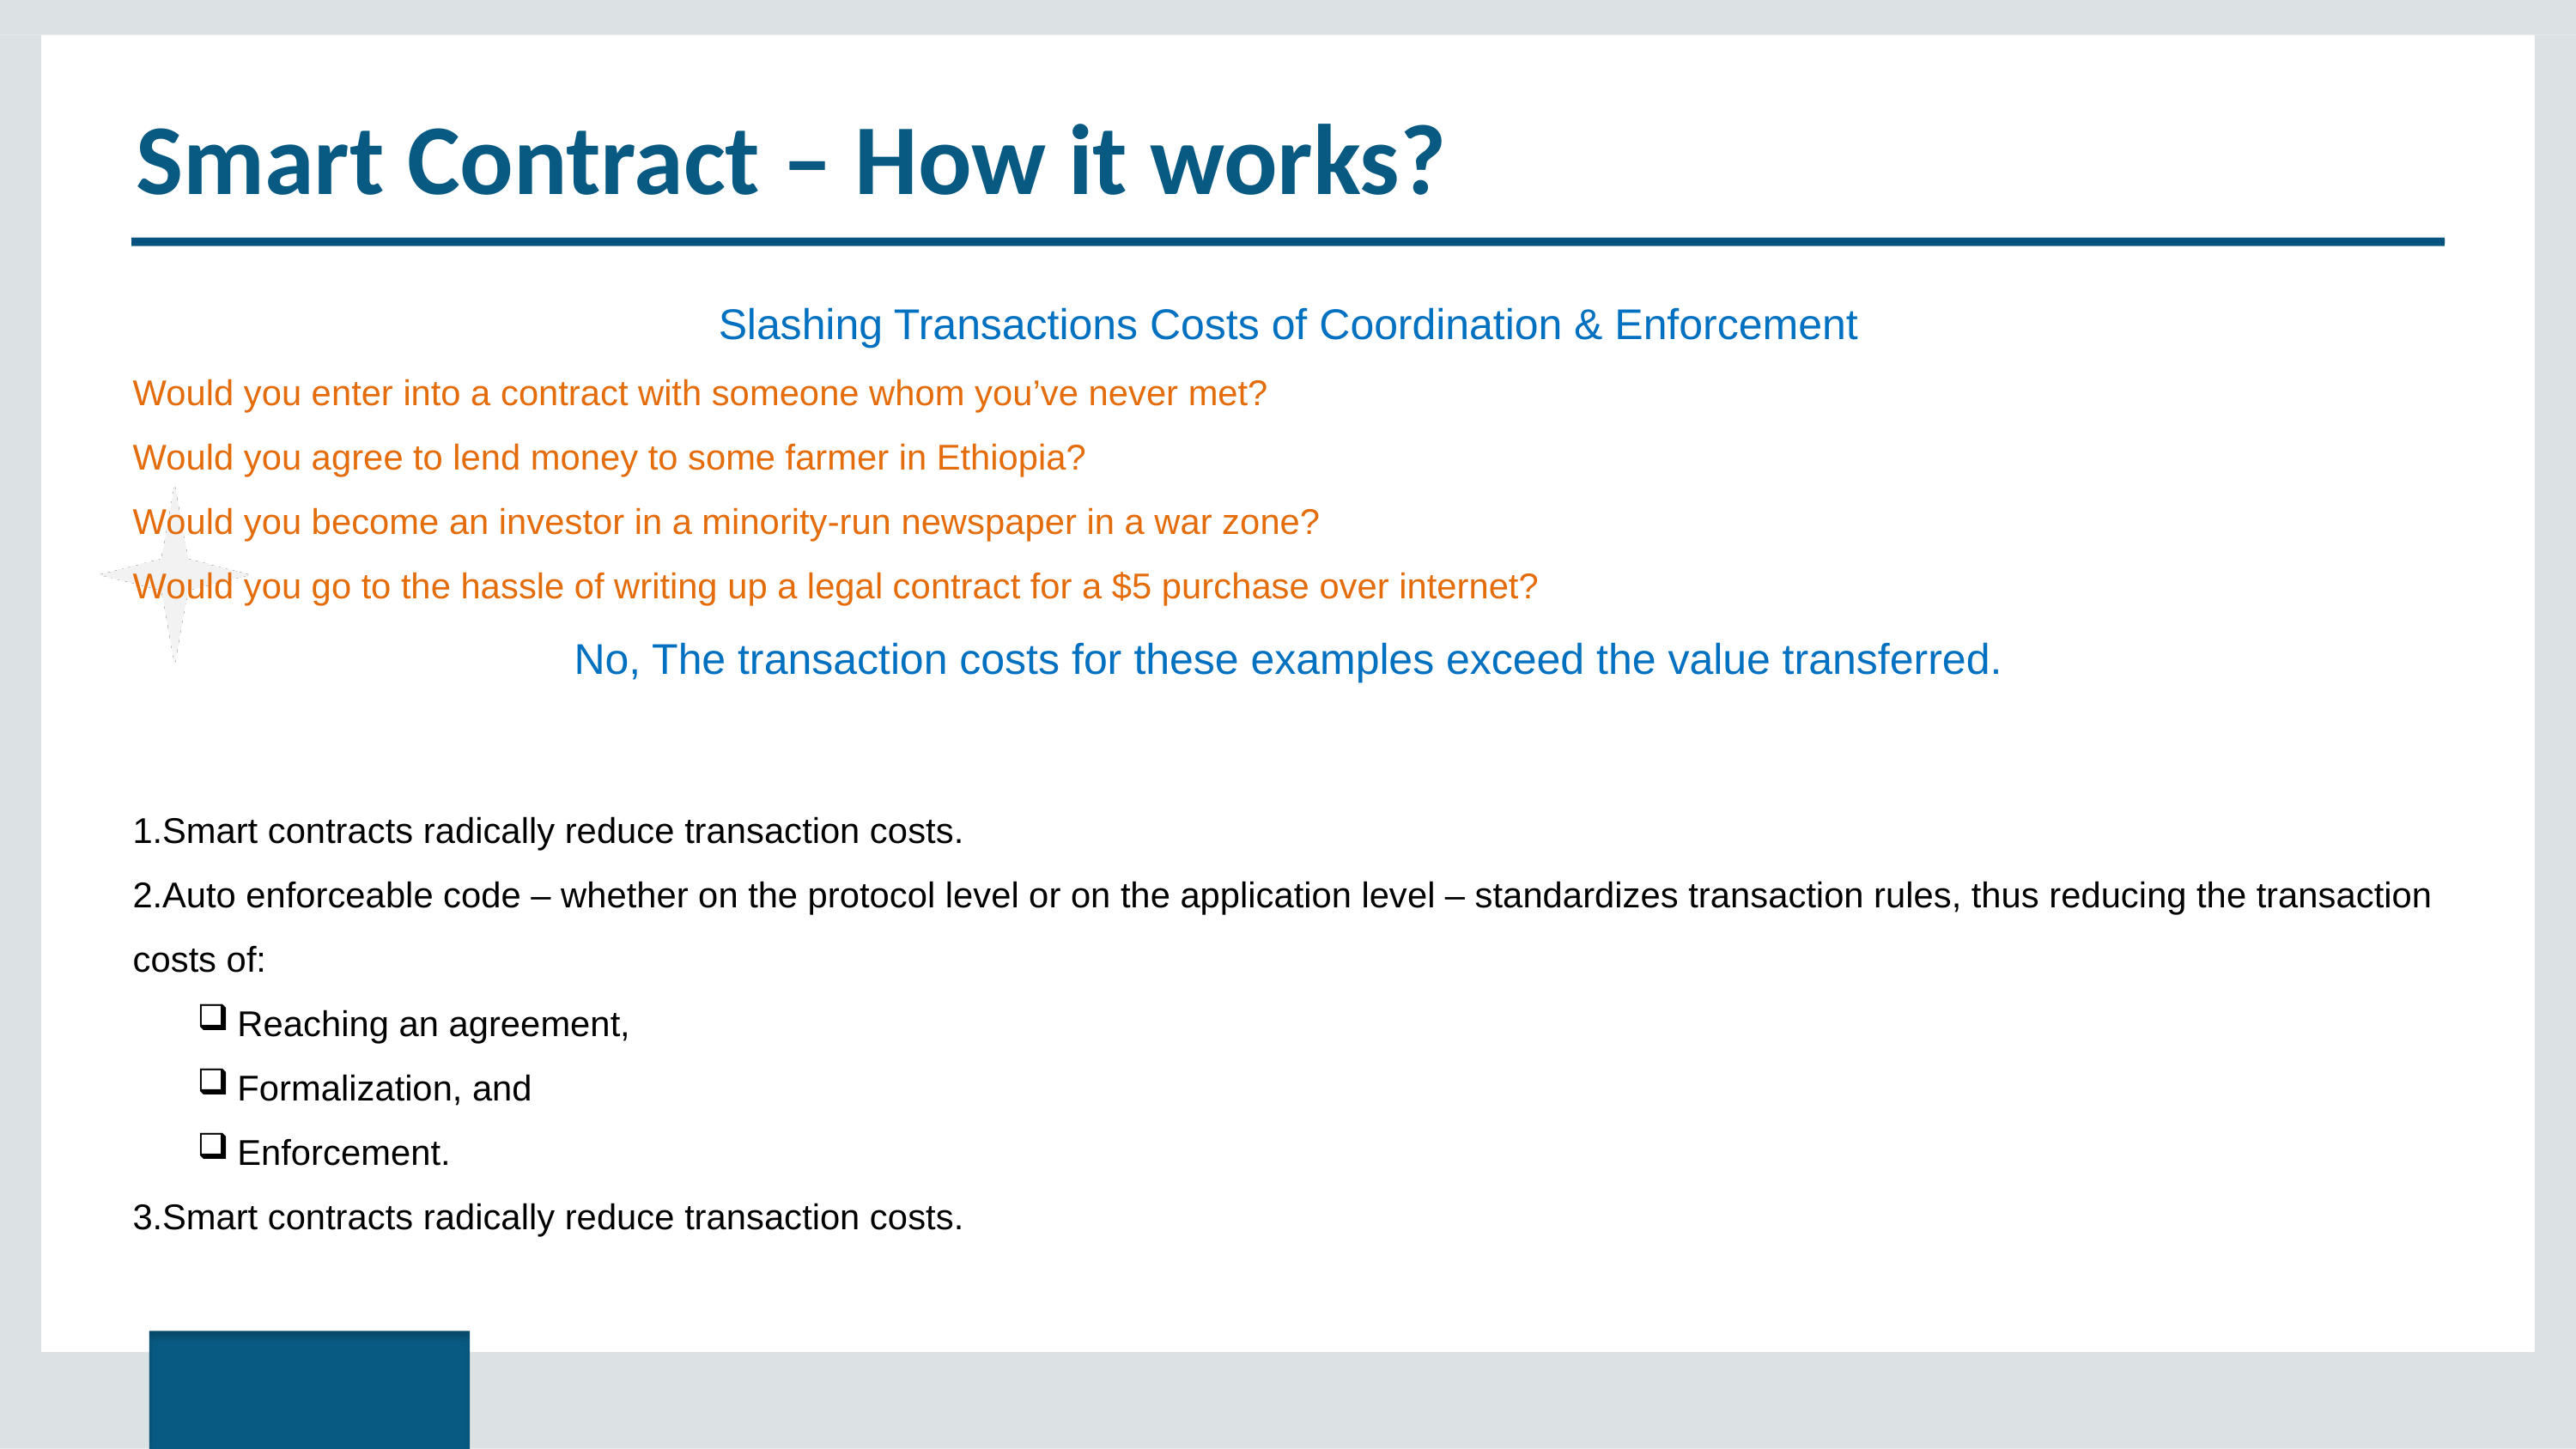

# Smart Contract – How it works?
Slashing Transactions Costs of Coordination & Enforcement
Would you enter into a contract with someone whom you’ve never met?
Would you agree to lend money to some farmer in Ethiopia?
Would you become an investor in a minority-run newspaper in a war zone?
Would you go to the hassle of writing up a legal contract for a $5 purchase over internet?
No, The transaction costs for these examples exceed the value transferred.

Smart contracts radically reduce transaction costs.
Auto enforceable code – whether on the protocol level or on the application level – standardizes transaction rules, thus reducing the transaction costs of:
Reaching an agreement,
Formalization, and
Enforcement.
Smart contracts radically reduce transaction costs.